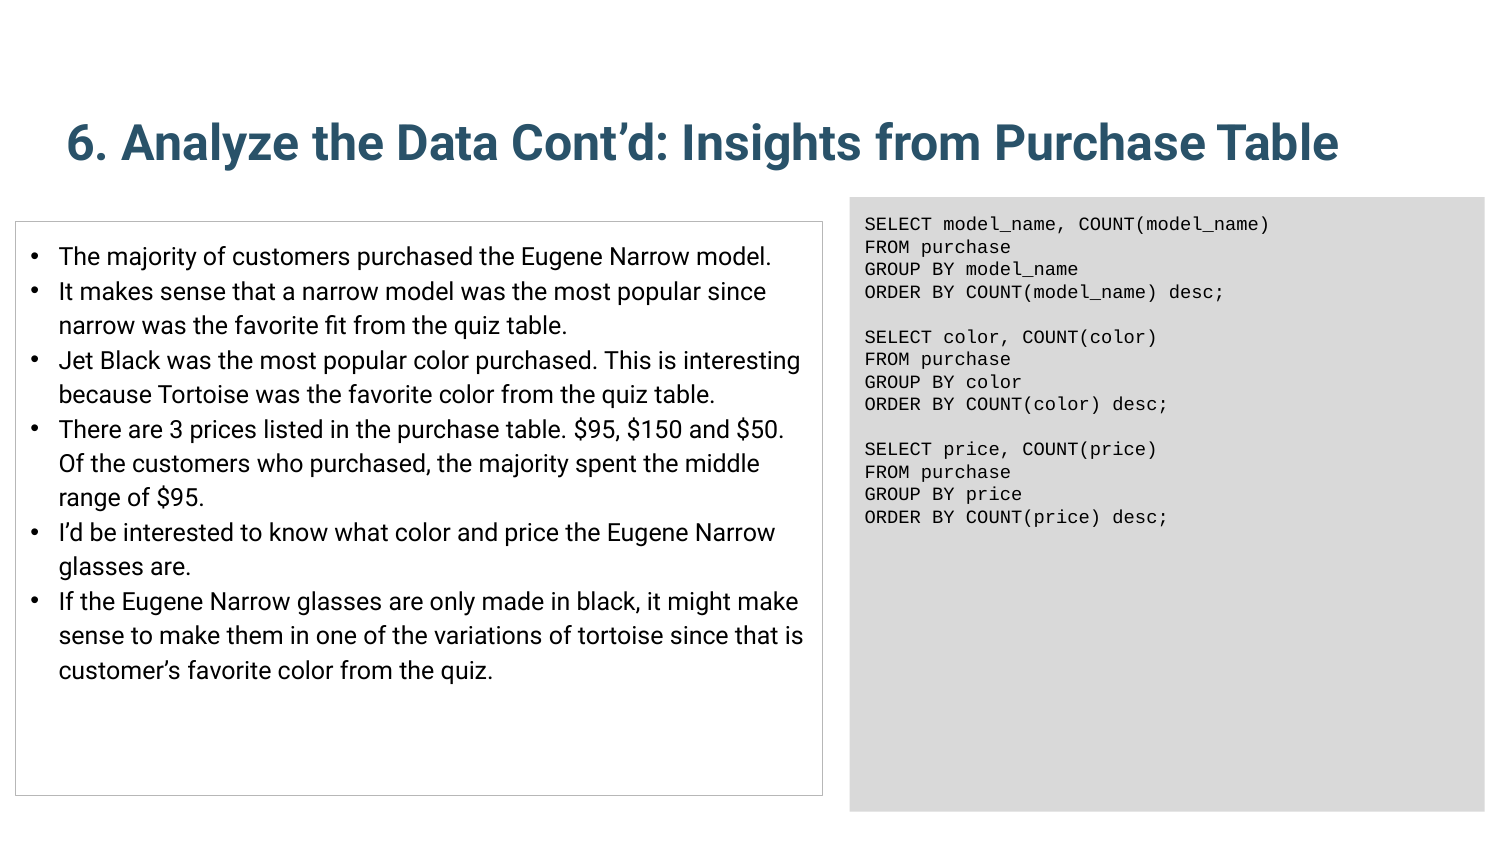

6. Analyze the Data Cont’d: Insights from Purchase Table
SELECT model_name, COUNT(model_name)
FROM purchase
GROUP BY model_name
ORDER BY COUNT(model_name) desc;

SELECT color, COUNT(color)
FROM purchase
GROUP BY color
ORDER BY COUNT(color) desc;

SELECT price, COUNT(price)
FROM purchase
GROUP BY price
ORDER BY COUNT(price) desc;
The majority of customers purchased the Eugene Narrow model.
It makes sense that a narrow model was the most popular since narrow was the favorite fit from the quiz table.
Jet Black was the most popular color purchased. This is interesting because Tortoise was the favorite color from the quiz table.
There are 3 prices listed in the purchase table. $95, $150 and $50. Of the customers who purchased, the majority spent the middle range of $95.
I’d be interested to know what color and price the Eugene Narrow glasses are.
If the Eugene Narrow glasses are only made in black, it might make sense to make them in one of the variations of tortoise since that is customer’s favorite color from the quiz.